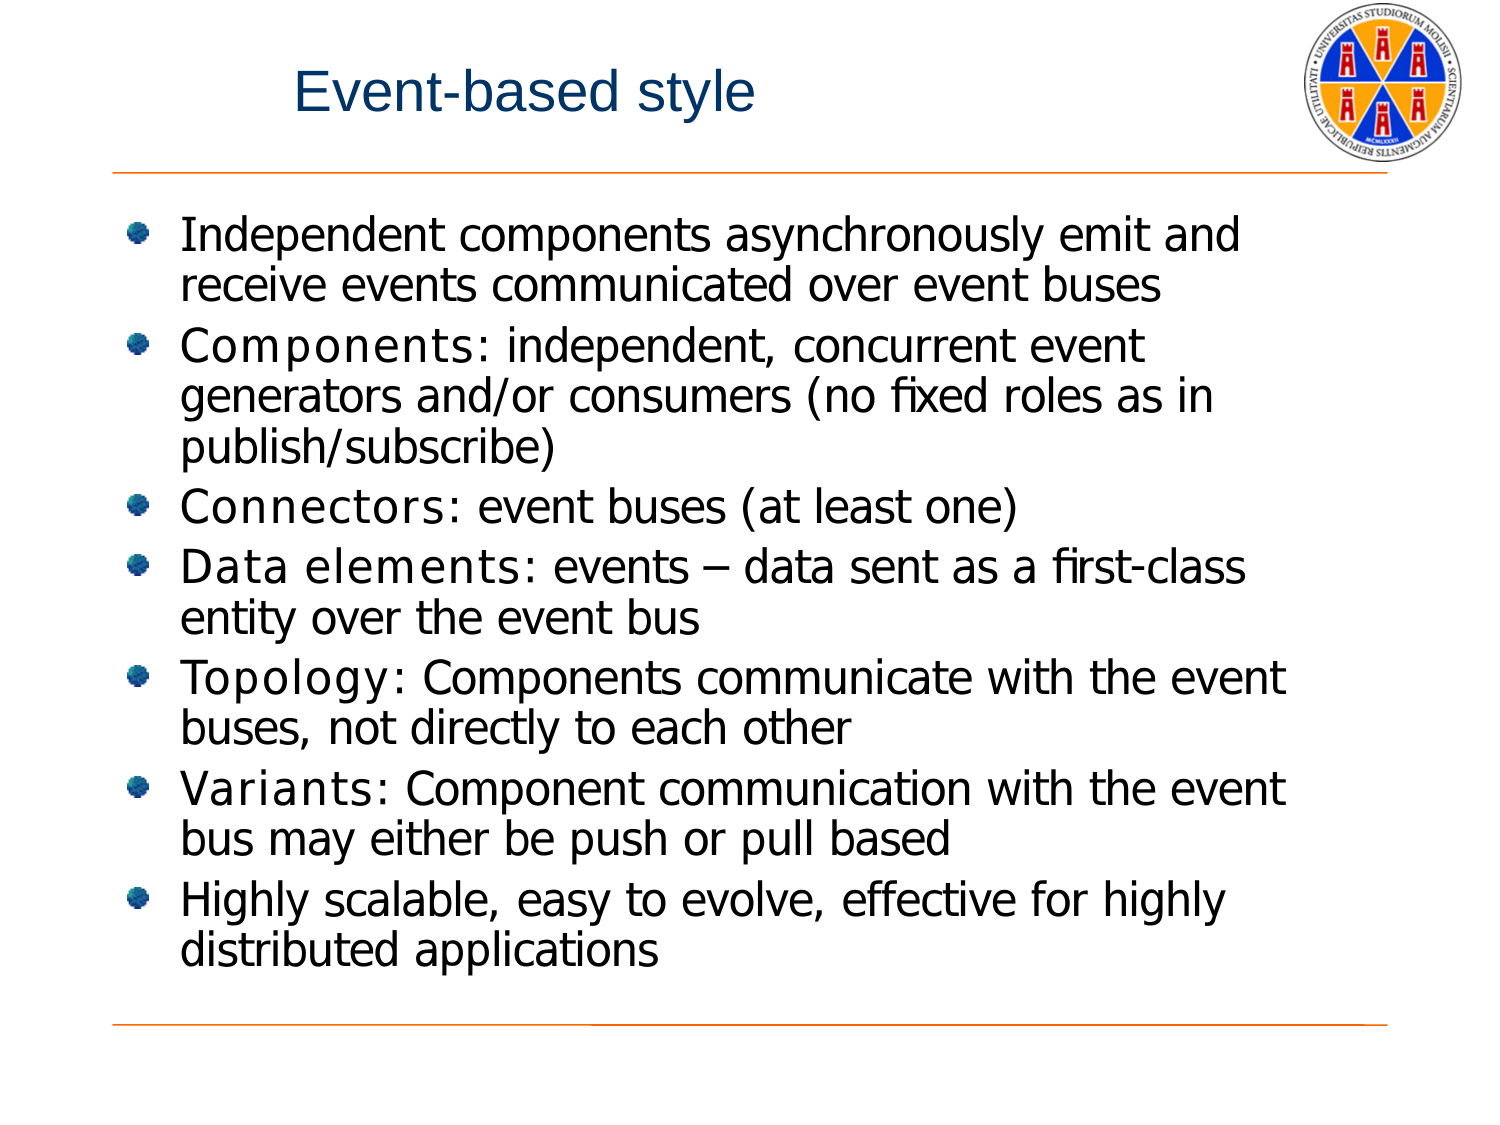

# Event-based style
Independent components asynchronously emit and receive events communicated over event buses
Components: independent, concurrent event generators and/or consumers (no fixed roles as in publish/subscribe)
Connectors: event buses (at least one)
Data elements: events – data sent as a first-class entity over the event bus
Topology: Components communicate with the event buses, not directly to each other
Variants: Component communication with the event bus may either be push or pull based
Highly scalable, easy to evolve, effective for highly distributed applications